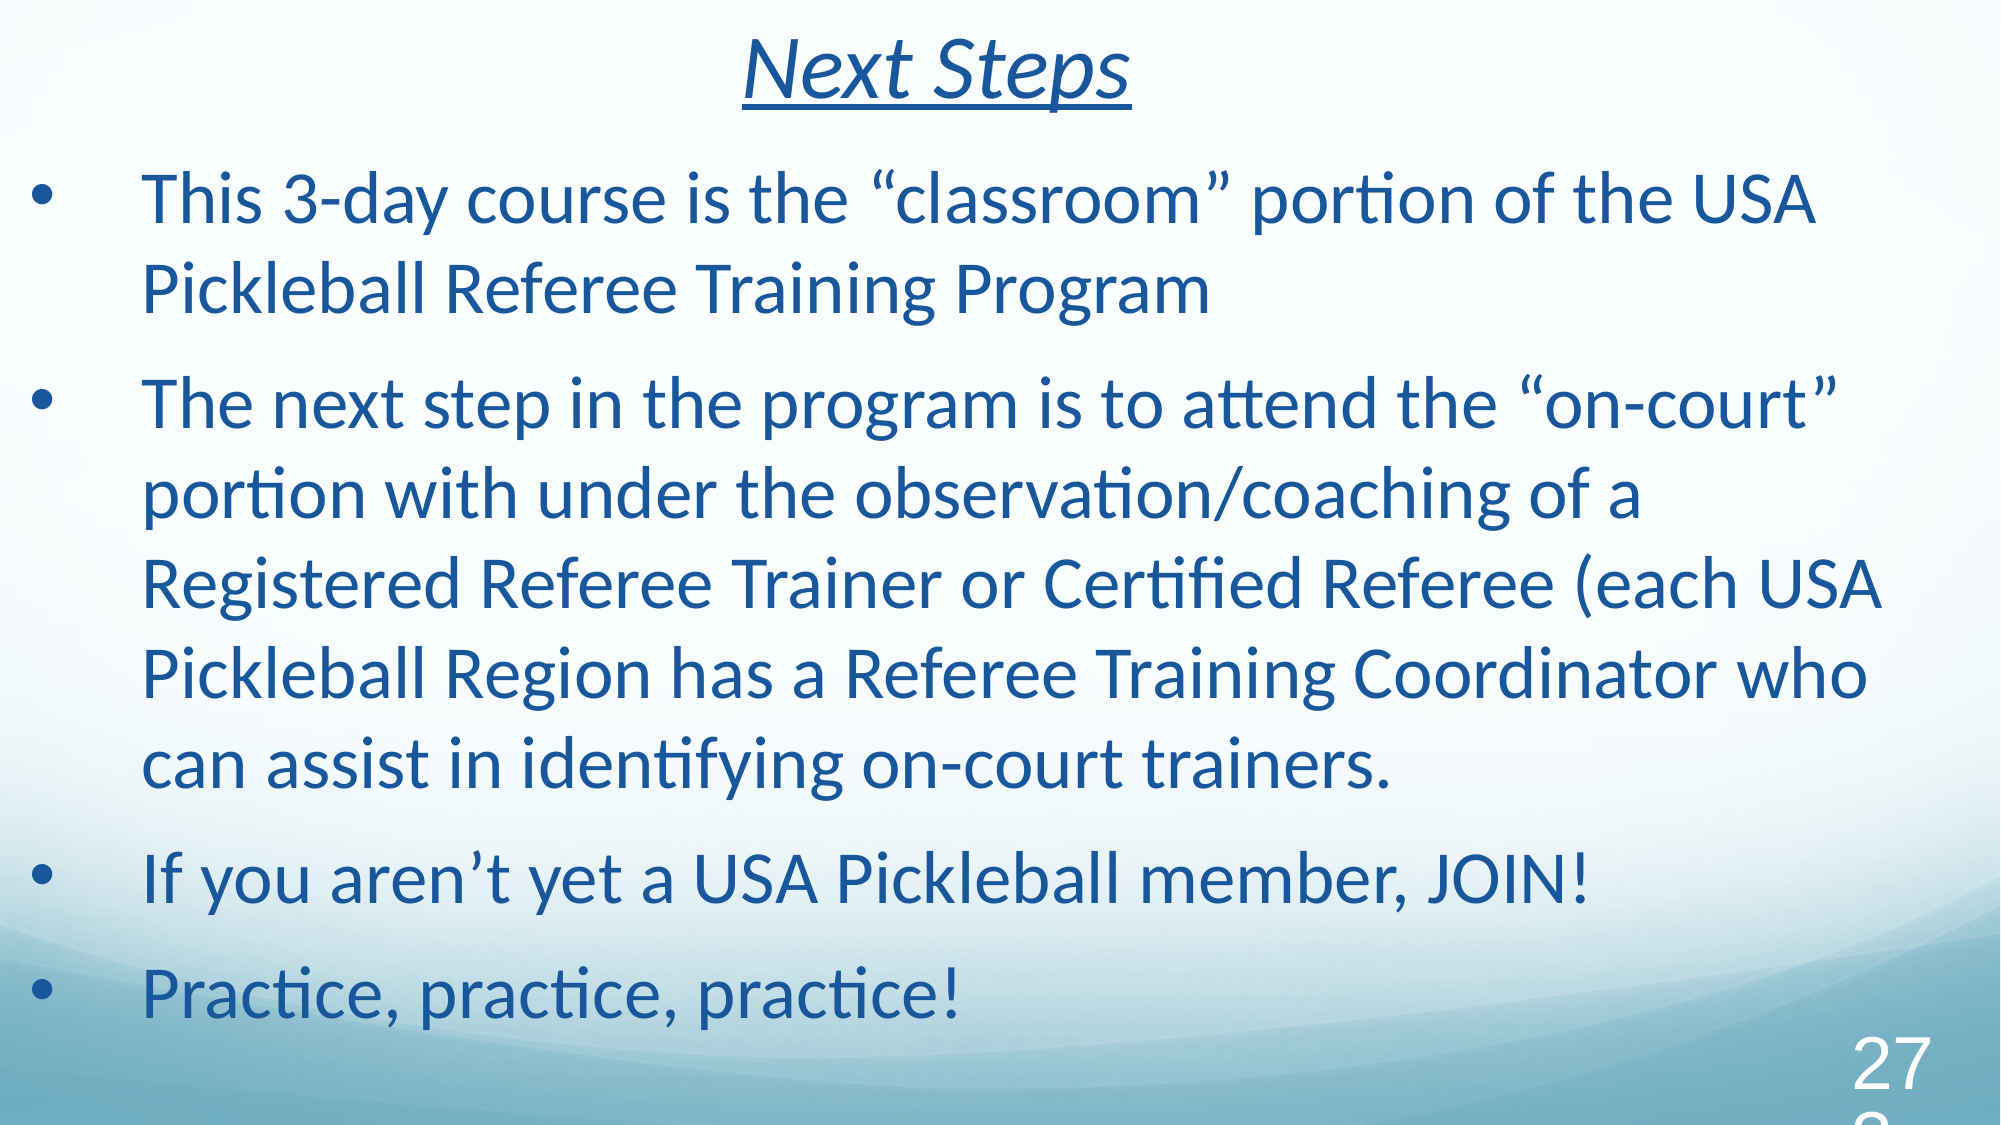

Next Steps
This 3-day course is the “classroom” portion of the USA Pickleball Referee Training Program

The next step in the program is to attend the “on-court” portion with under the observation/coaching of a Registered Referee Trainer or Certified Referee (each USA Pickleball Region has a Referee Training Coordinator who can assist in identifying on-court trainers.

If you aren’t yet a USA Pickleball member, JOIN!

Practice, practice, practice!

273